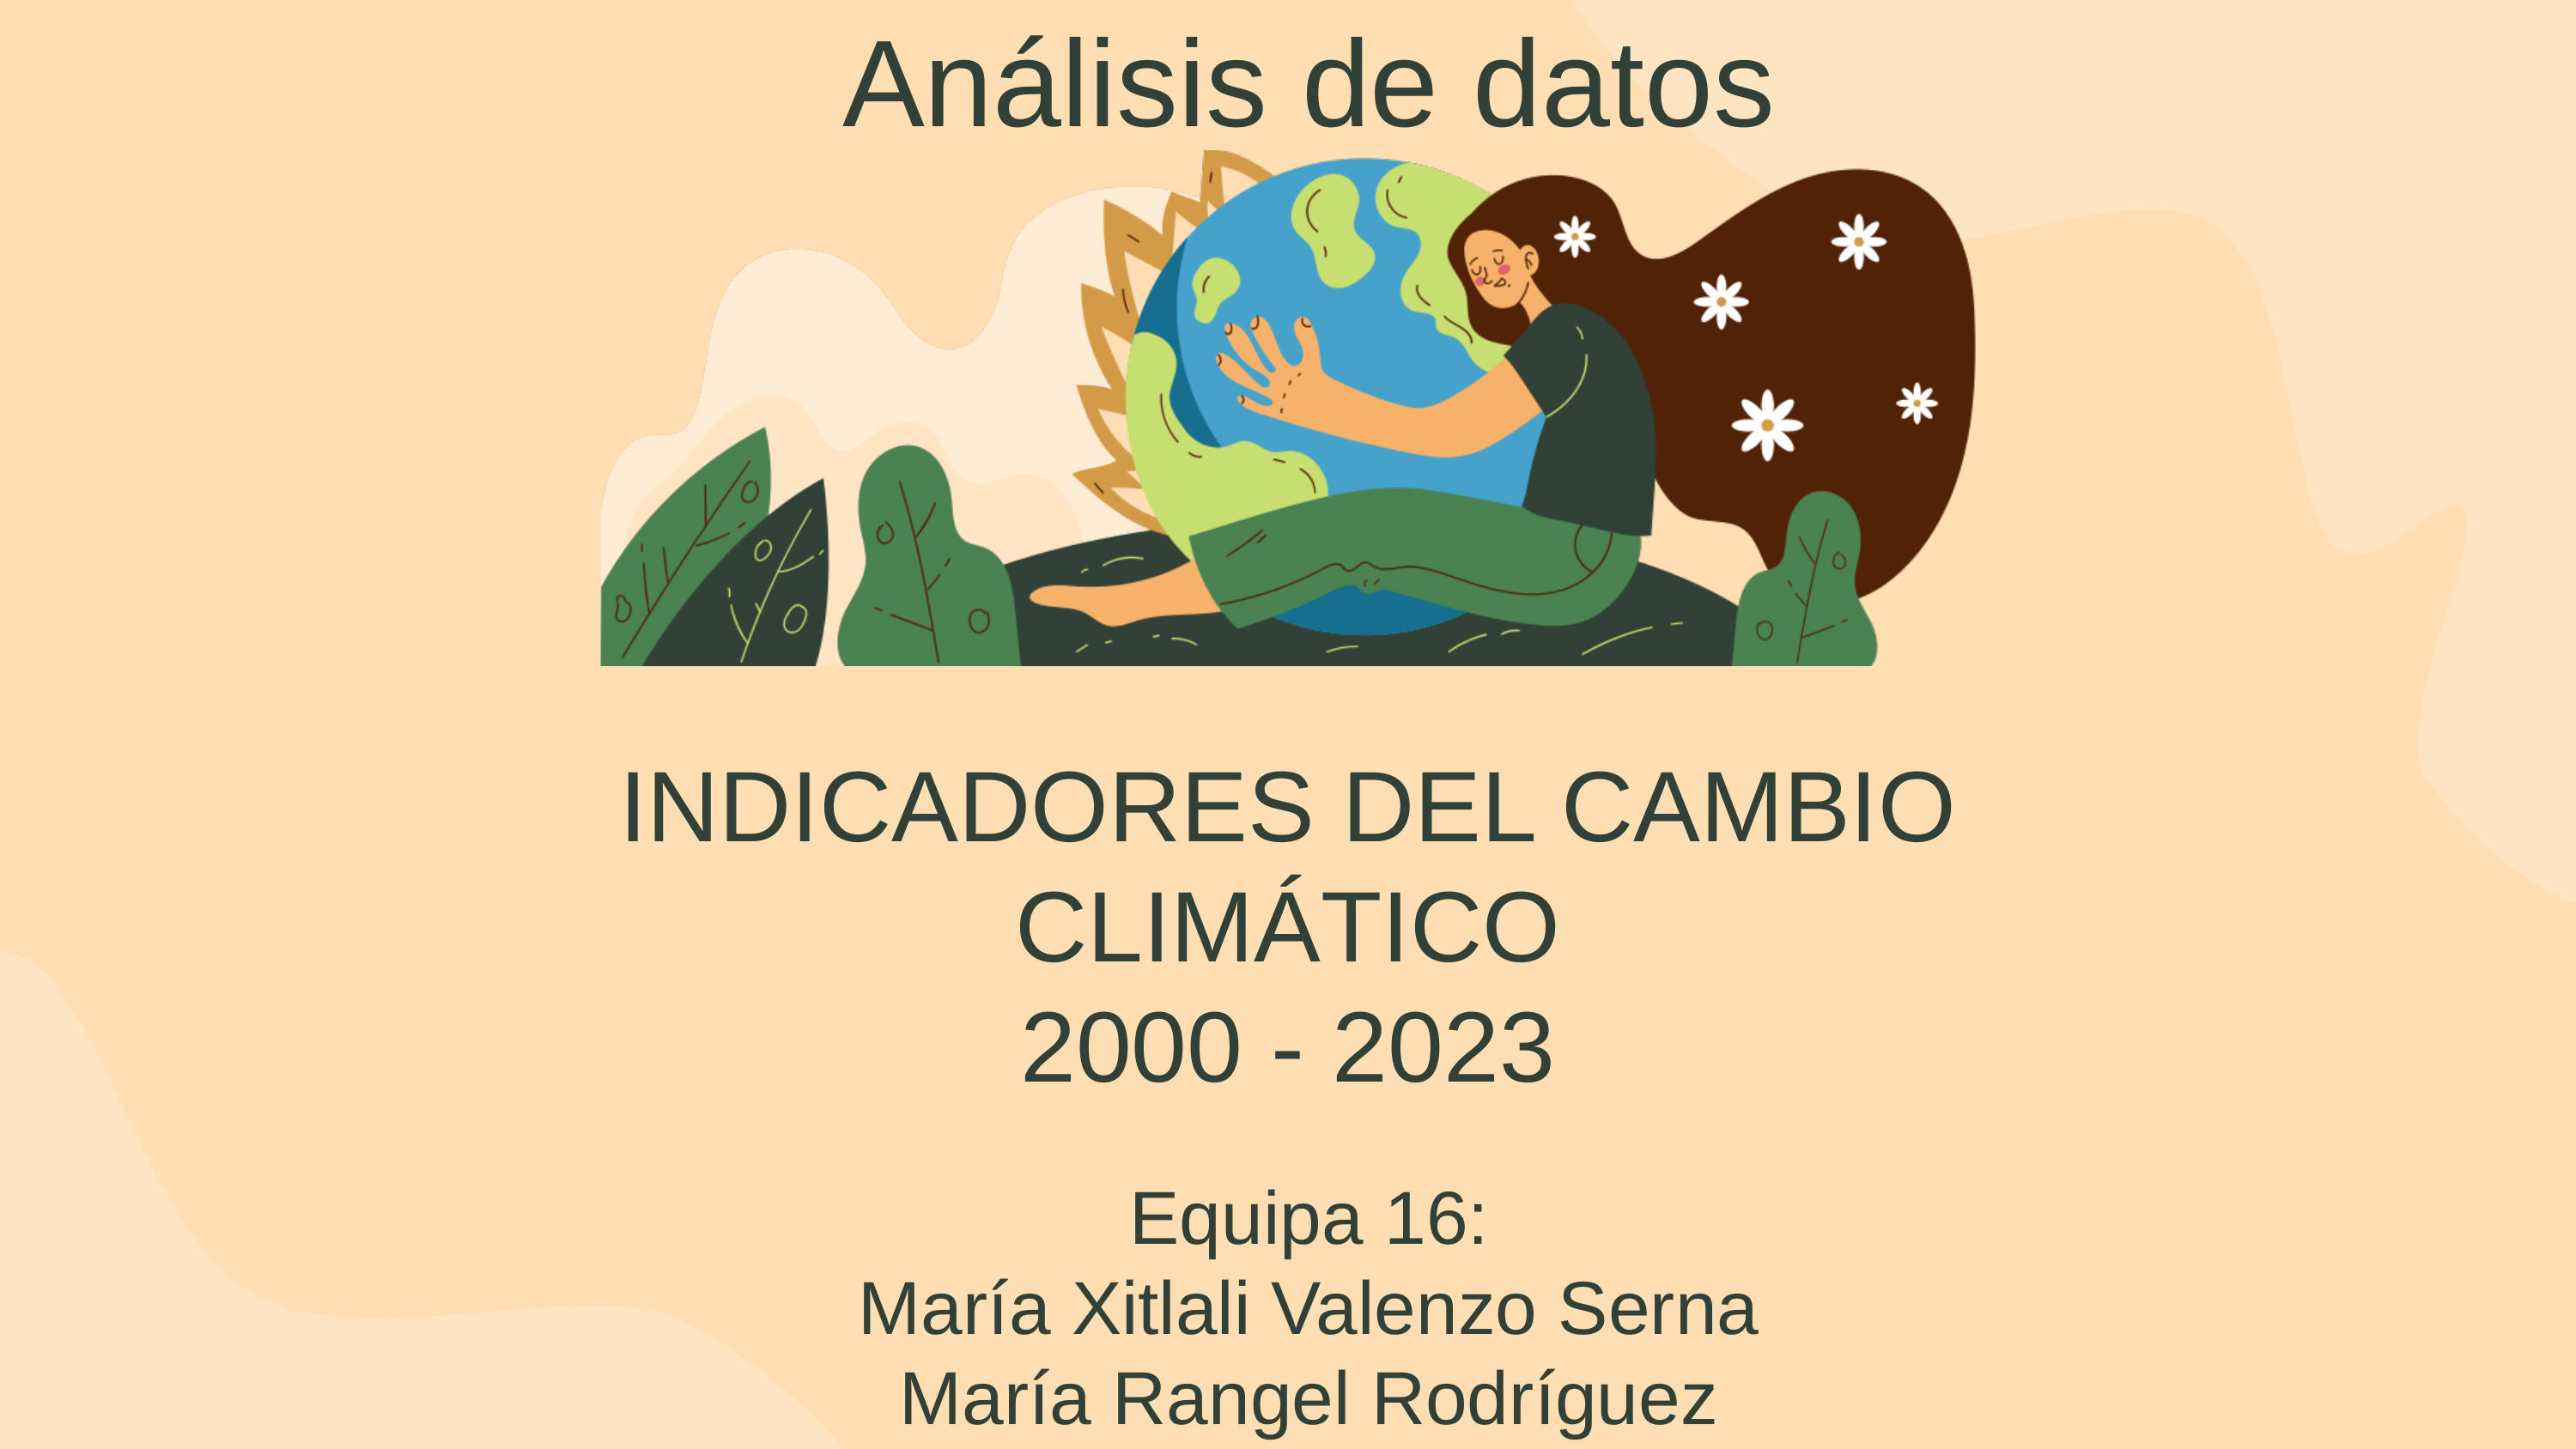

Análisis de datos

INDICADORES DEL CAMBIO CLIMÁTICO
2000 - 2023

Equipa 16:
María Xitlali Valenzo Serna
María Rangel Rodríguez